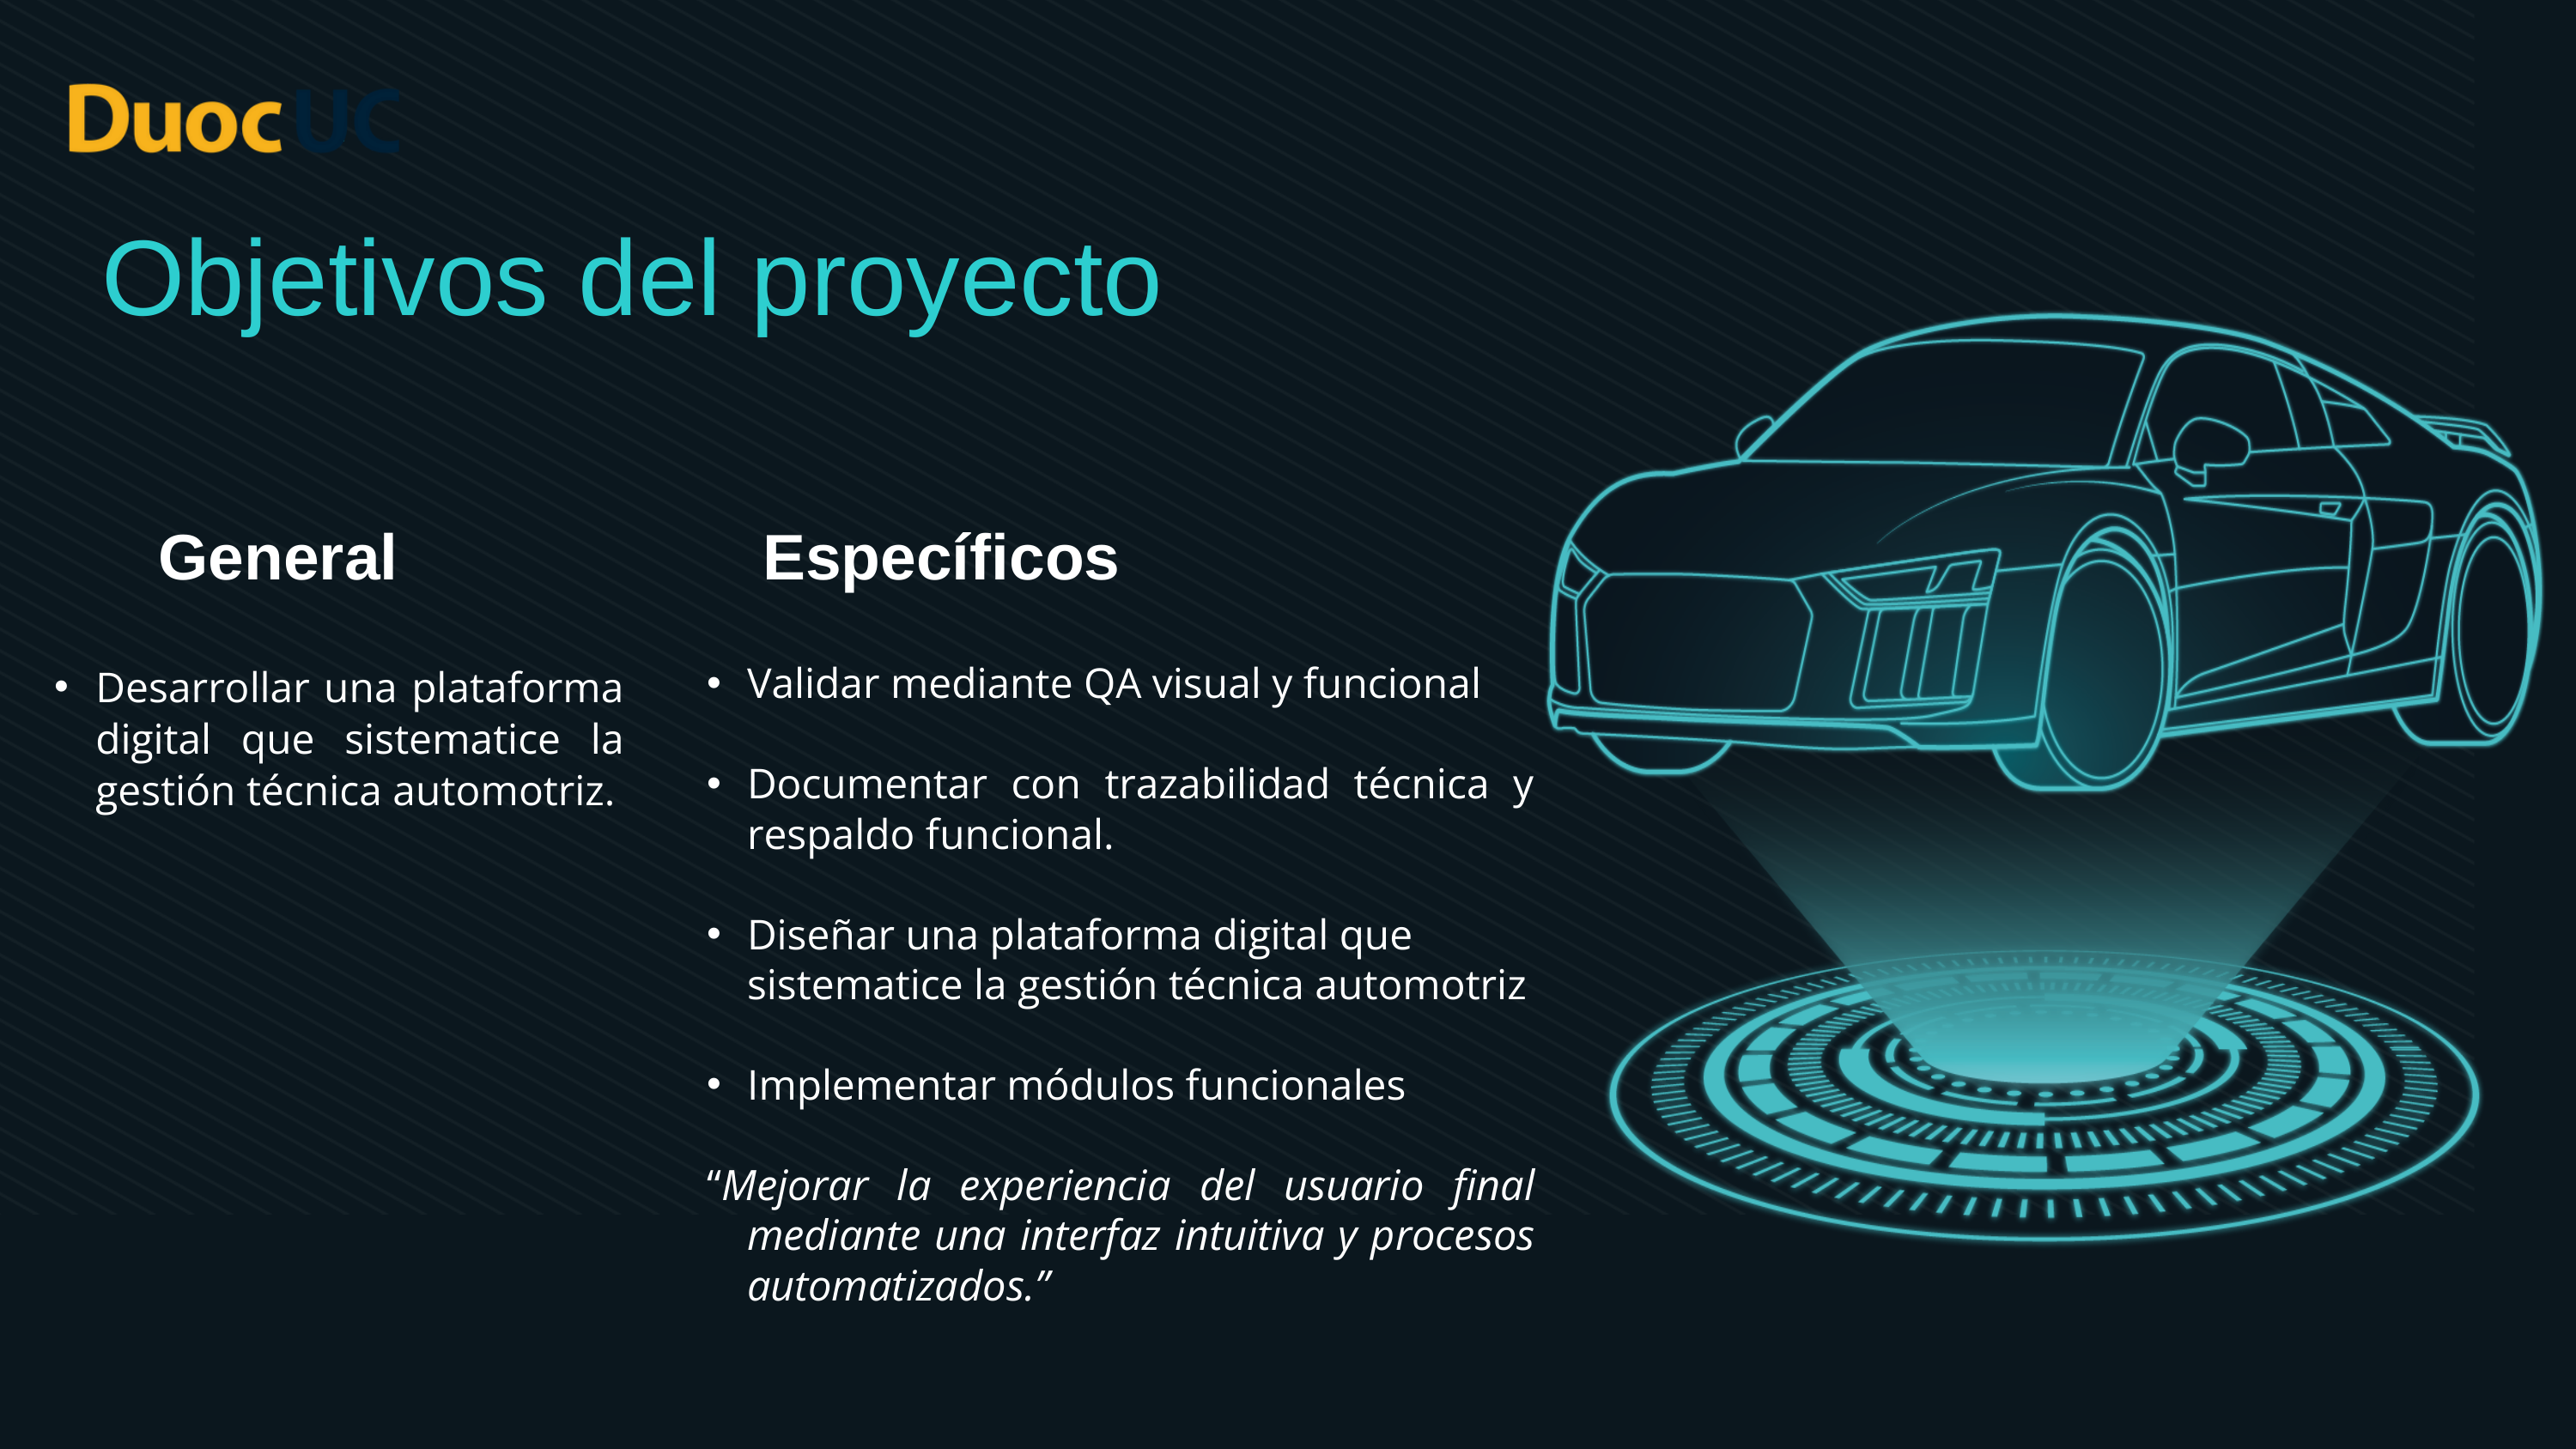

Objetivos del proyecto

General

Específicos
Validar mediante QA visual y funcional

Documentar con trazabilidad técnica y respaldo funcional.

Diseñar una plataforma digital que sistematice la gestión técnica automotriz

Implementar módulos funcionales

“Mejorar la experiencia del usuario final mediante una interfaz intuitiva y procesos automatizados.”
Desarrollar una plataforma digital que sistematice la gestión técnica automotriz.